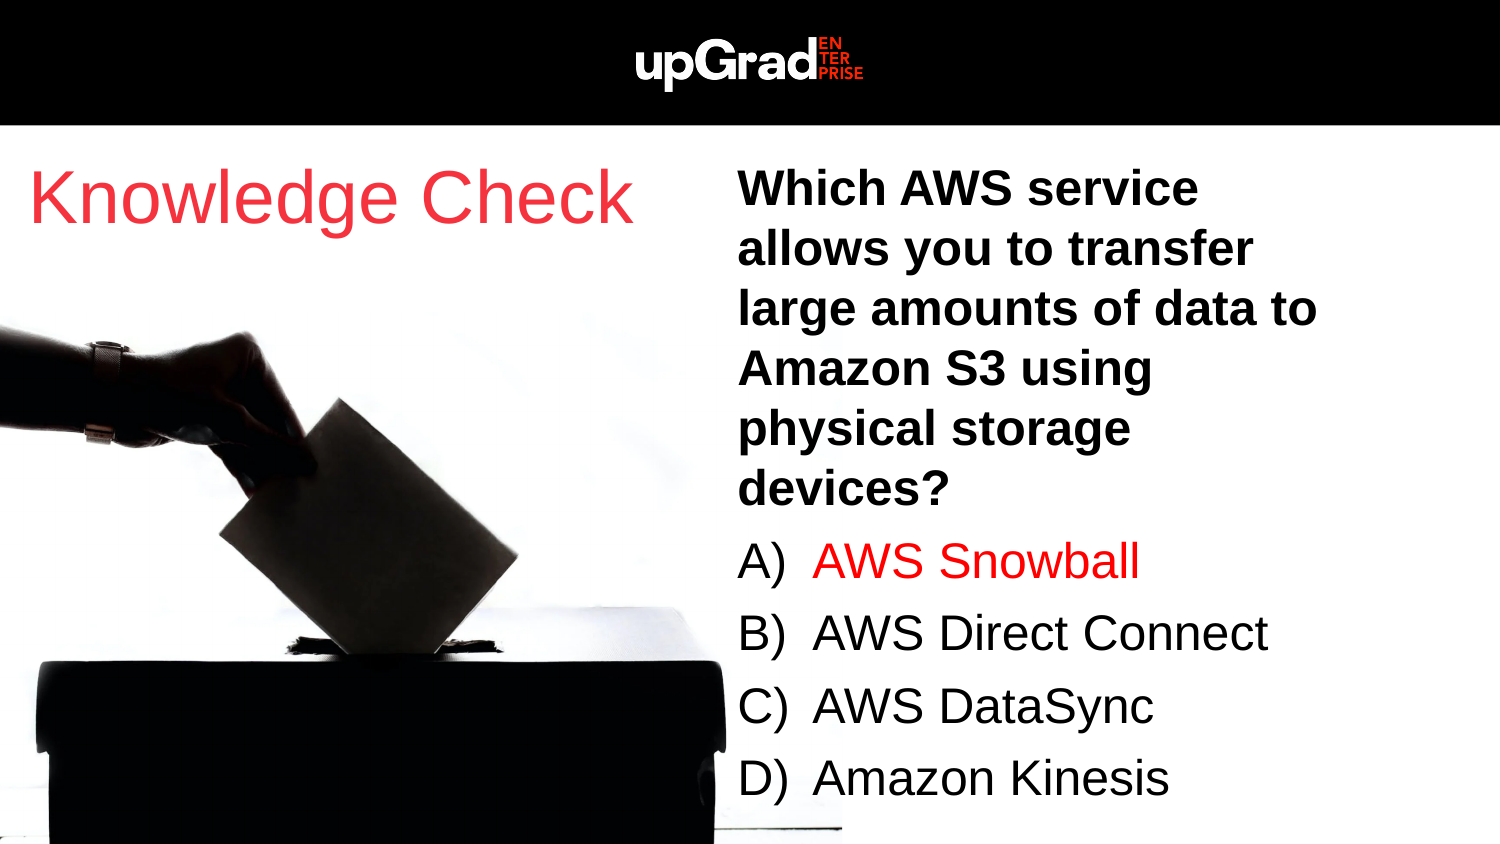

Knowledge Check
Which AWS service allows you to transfer large amounts of data to Amazon S3 using physical storage devices?
AWS Snowball
AWS Direct Connect
AWS DataSync
Amazon Kinesis